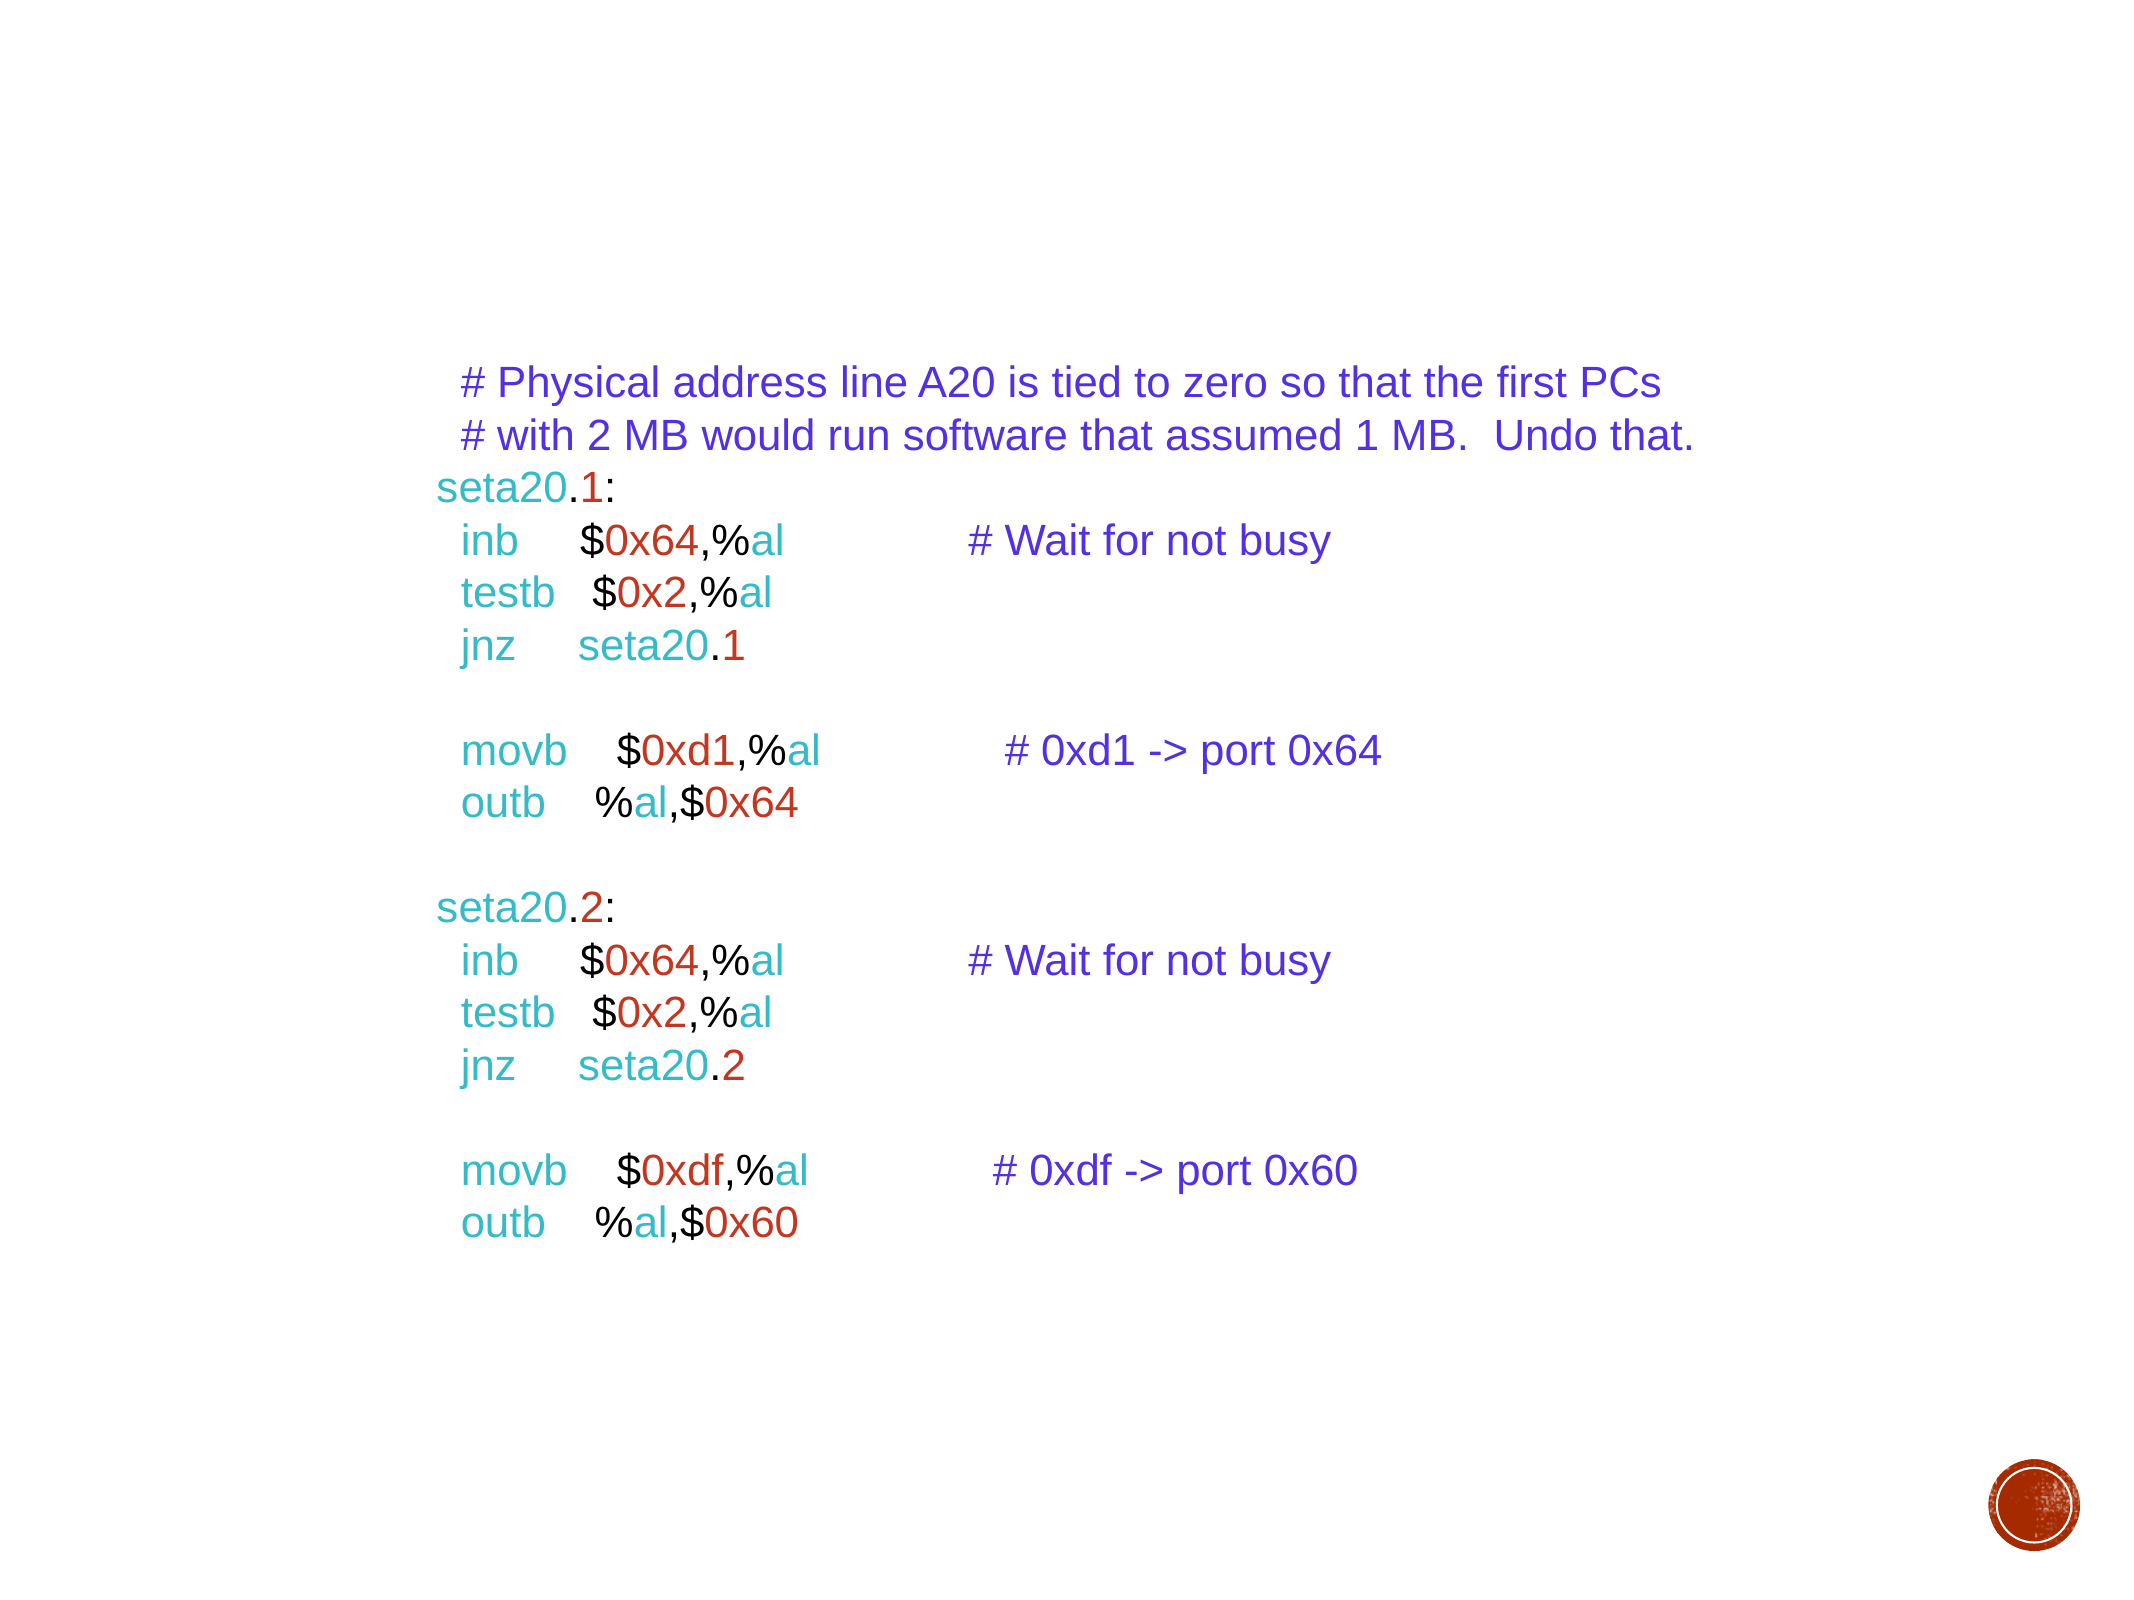

# Physical address line A20 is tied to zero so that the first PCs
  # with 2 MB would run software that assumed 1 MB.  Undo that.
seta20.1:
  inb     $0x64,%al               # Wait for not busy
  testb   $0x2,%al
  jnz     seta20.1

  movb    $0xd1,%al               # 0xd1 -> port 0x64
  outb    %al,$0x64

seta20.2:
  inb     $0x64,%al               # Wait for not busy
  testb   $0x2,%al
  jnz     seta20.2

  movb    $0xdf,%al               # 0xdf -> port 0x60
  outb    %al,$0x60